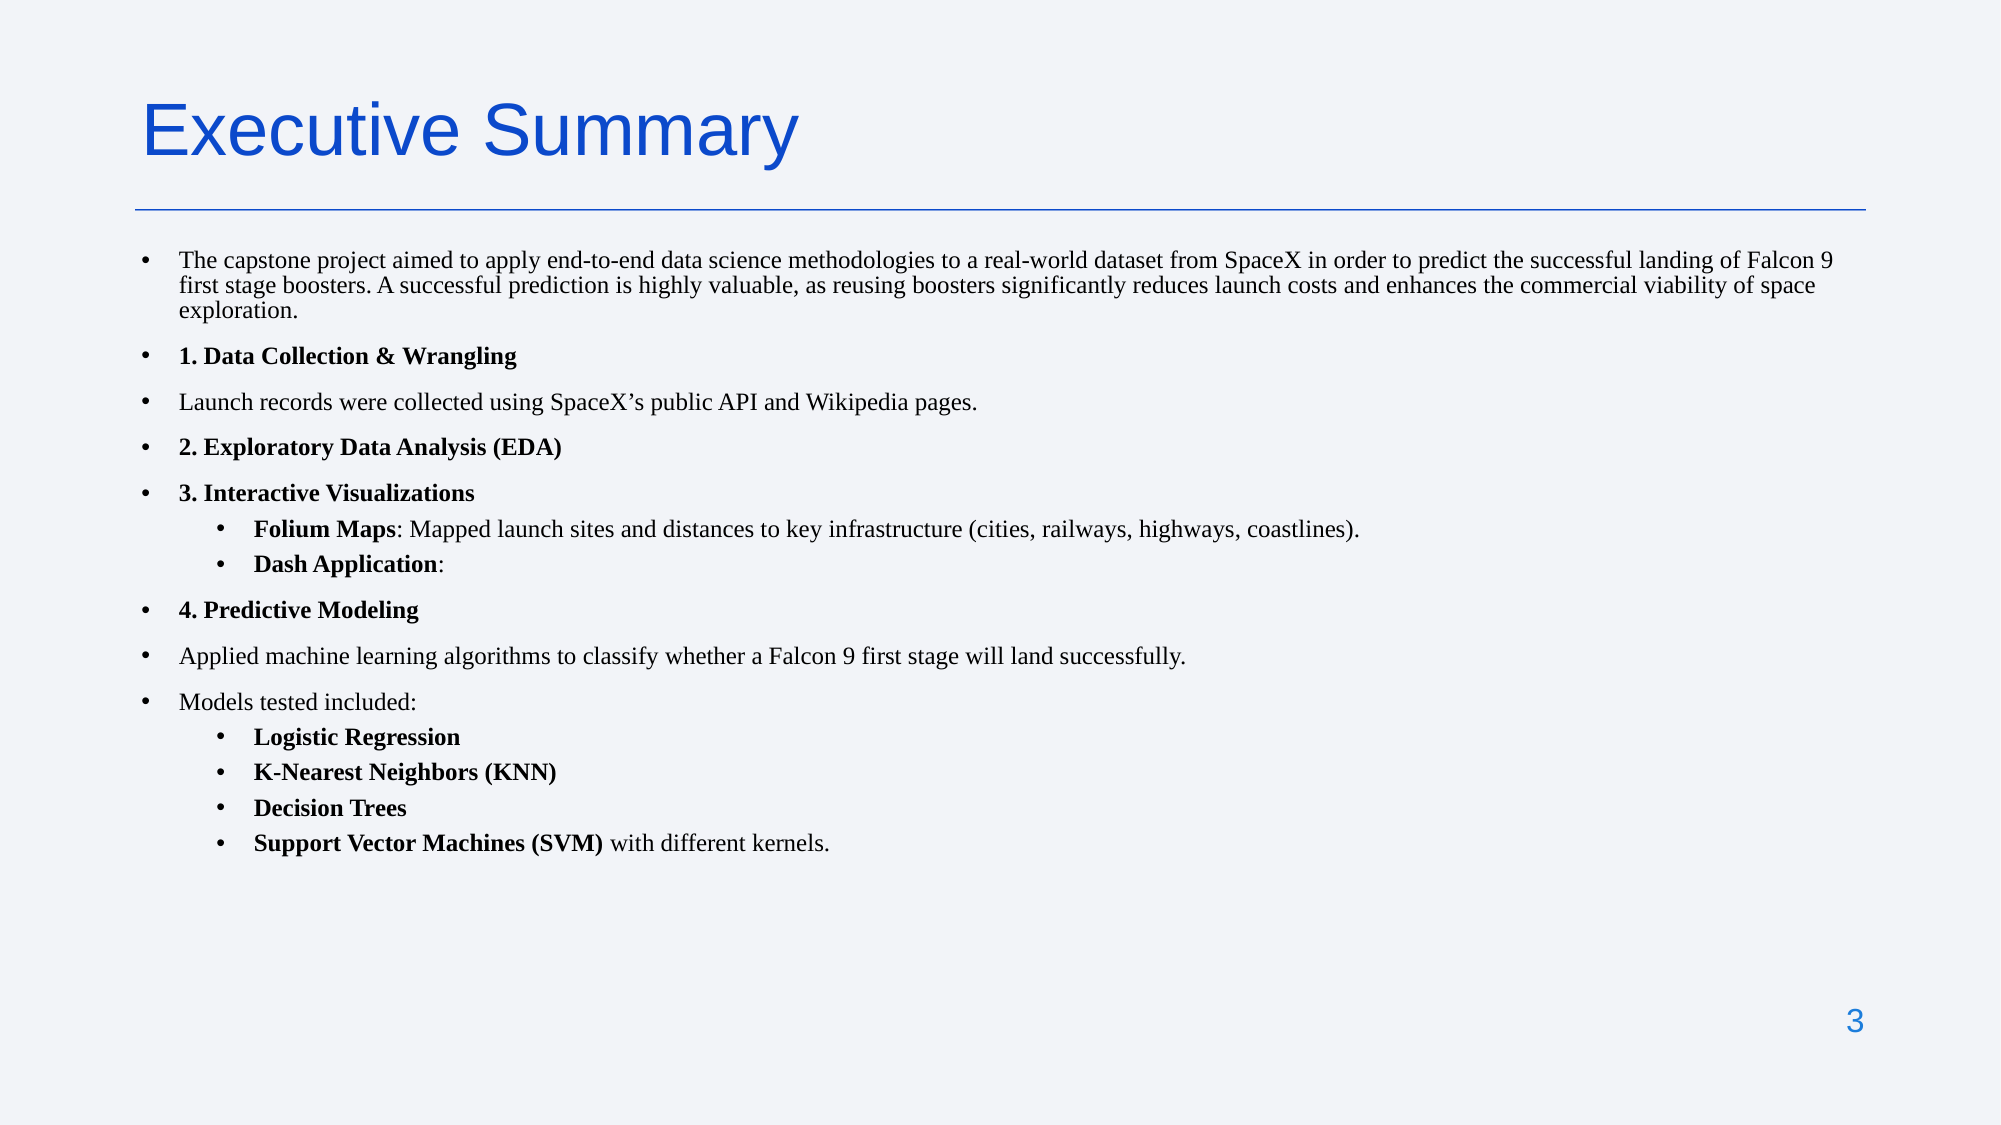

Executive Summary
The capstone project aimed to apply end-to-end data science methodologies to a real-world dataset from SpaceX in order to predict the successful landing of Falcon 9 first stage boosters. A successful prediction is highly valuable, as reusing boosters significantly reduces launch costs and enhances the commercial viability of space exploration.
1. Data Collection & Wrangling
Launch records were collected using SpaceX’s public API and Wikipedia pages.
2. Exploratory Data Analysis (EDA)
3. Interactive Visualizations
Folium Maps: Mapped launch sites and distances to key infrastructure (cities, railways, highways, coastlines).
Dash Application:
4. Predictive Modeling
Applied machine learning algorithms to classify whether a Falcon 9 first stage will land successfully.
Models tested included:
Logistic Regression
K-Nearest Neighbors (KNN)
Decision Trees
Support Vector Machines (SVM) with different kernels.

3